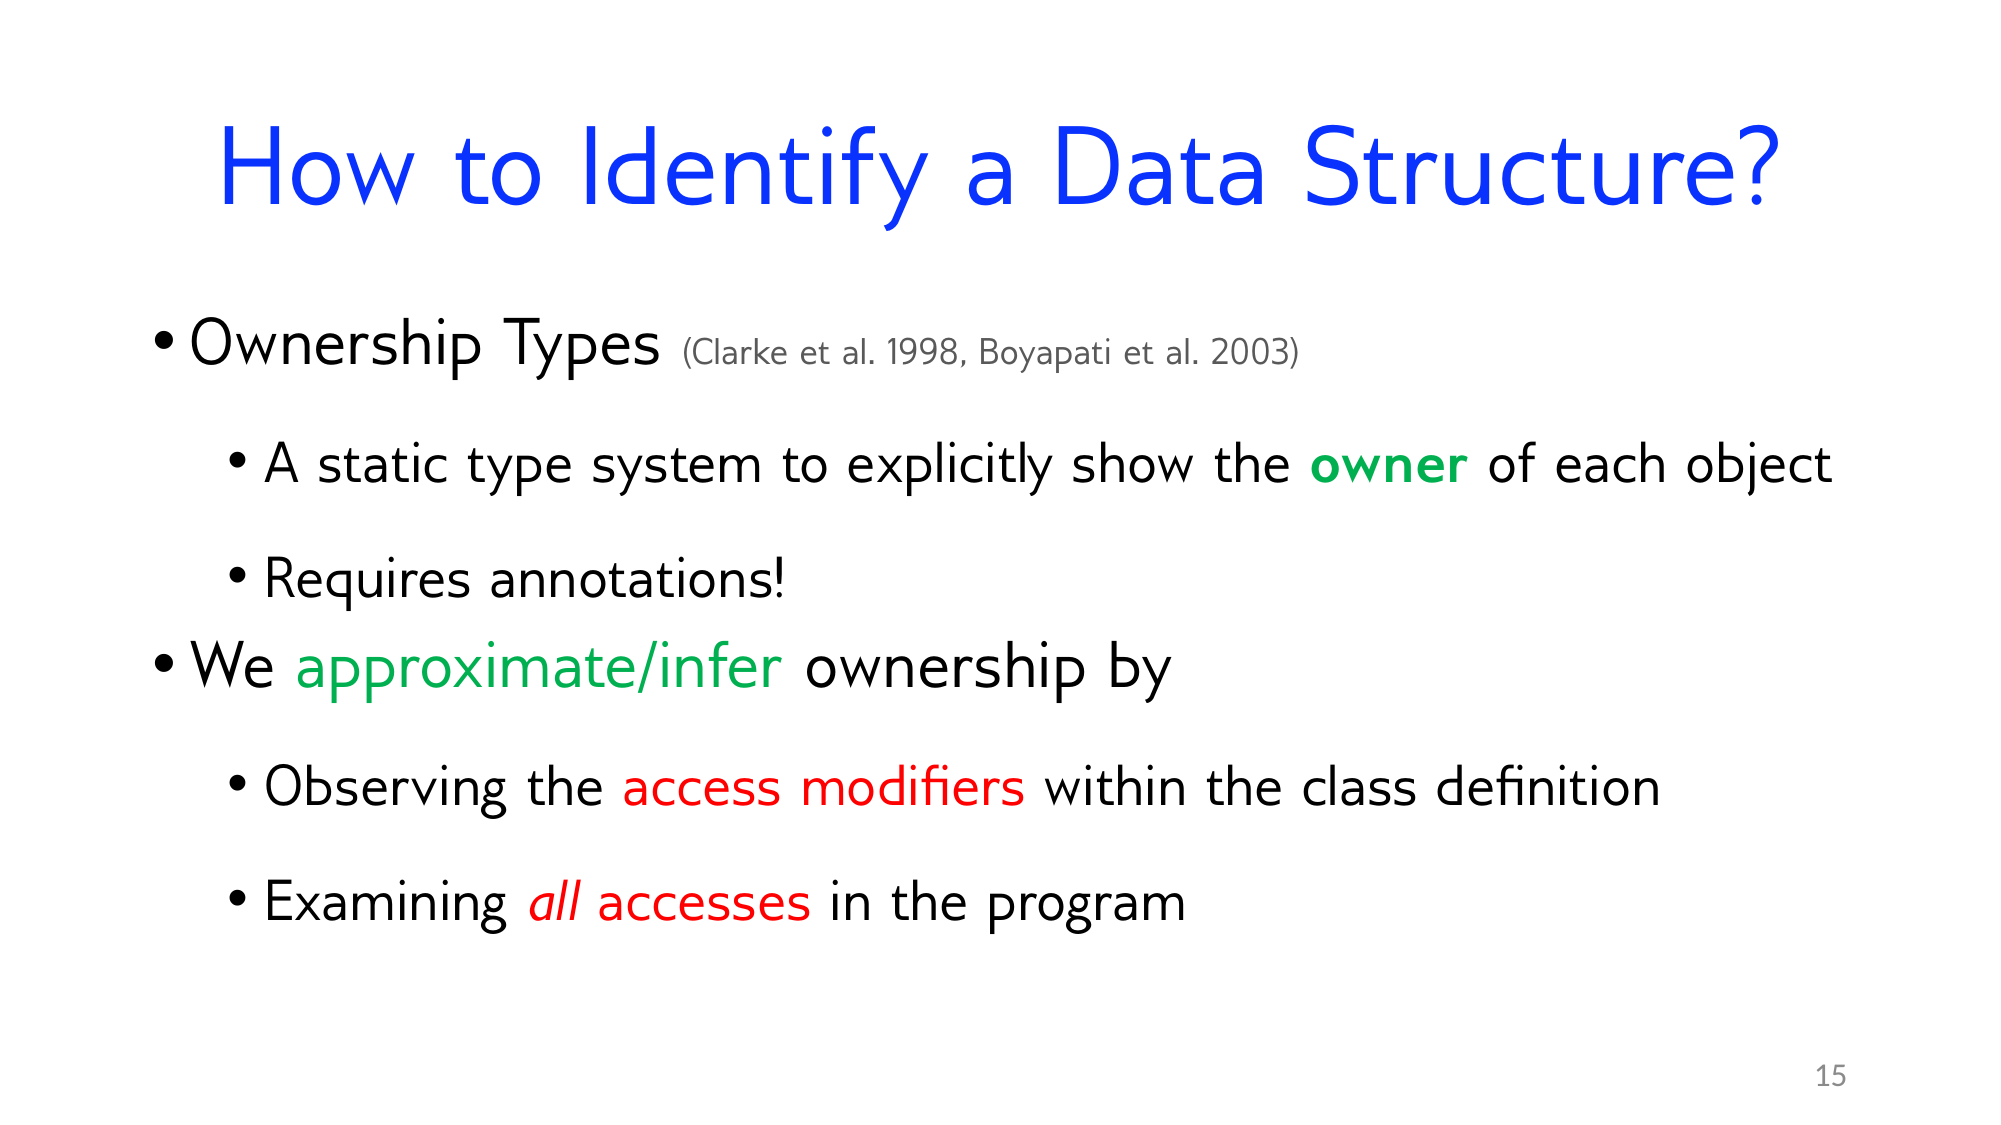

# How to Identify a Data Structure?
Ownership Types (Clarke et al. 1998, Boyapati et al. 2003)
A static type system to explicitly show the owner of each object
Requires annotations!
We approximate/infer ownership by
Observing the access modifiers within the class definition
Examining all accesses in the program
15